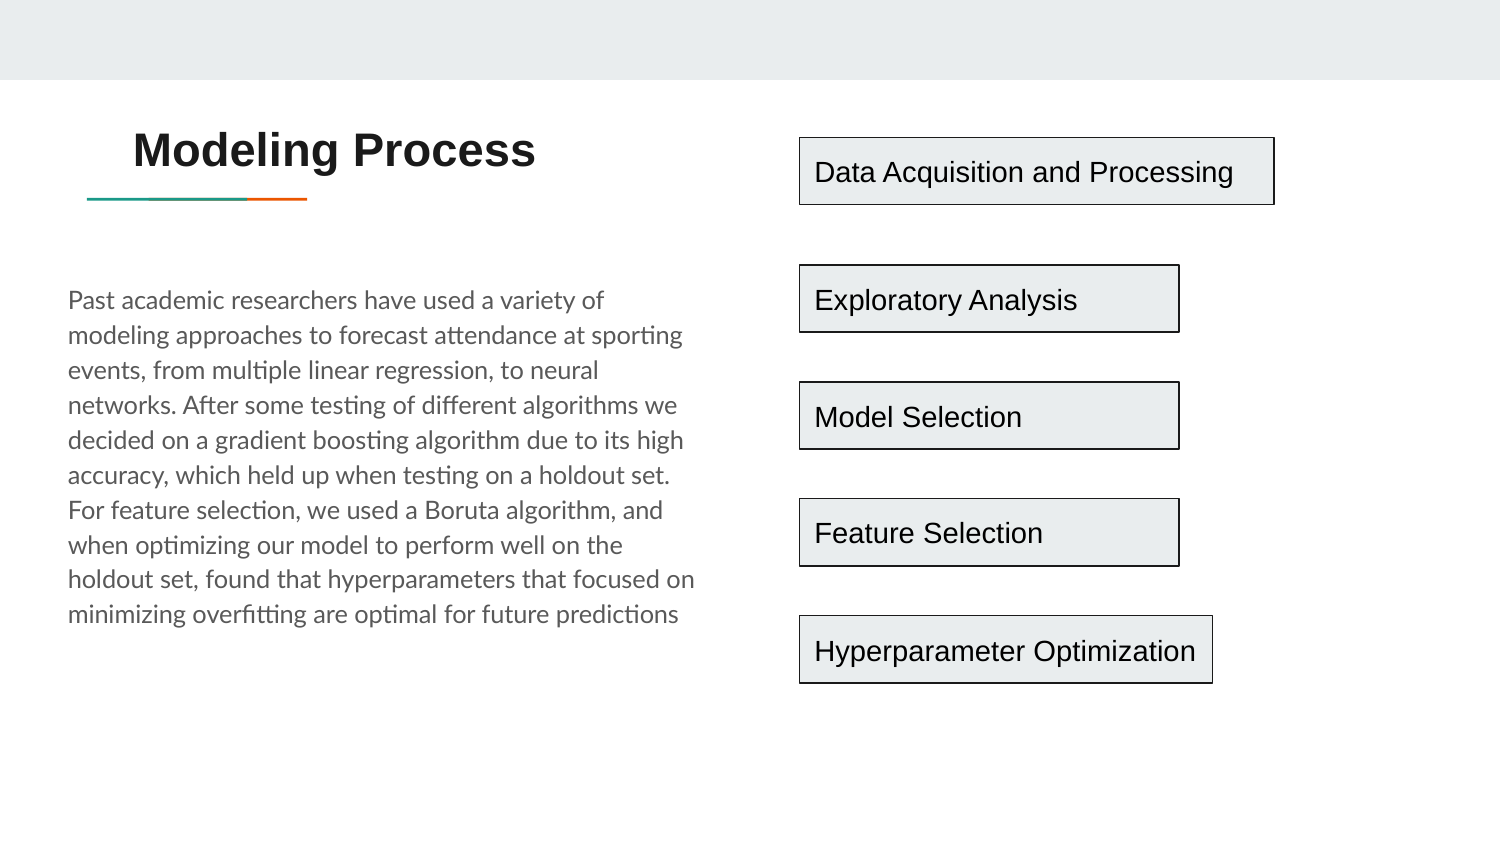

# Modeling Process
Data Acquisition and Processing
Past academic researchers have used a variety of modeling approaches to forecast attendance at sporting events, from multiple linear regression, to neural networks. After some testing of different algorithms we decided on a gradient boosting algorithm due to its high accuracy, which held up when testing on a holdout set. For feature selection, we used a Boruta algorithm, and when optimizing our model to perform well on the holdout set, found that hyperparameters that focused on minimizing overfitting are optimal for future predictions
Exploratory Analysis
Model Selection
Feature Selection
Hyperparameter Optimization